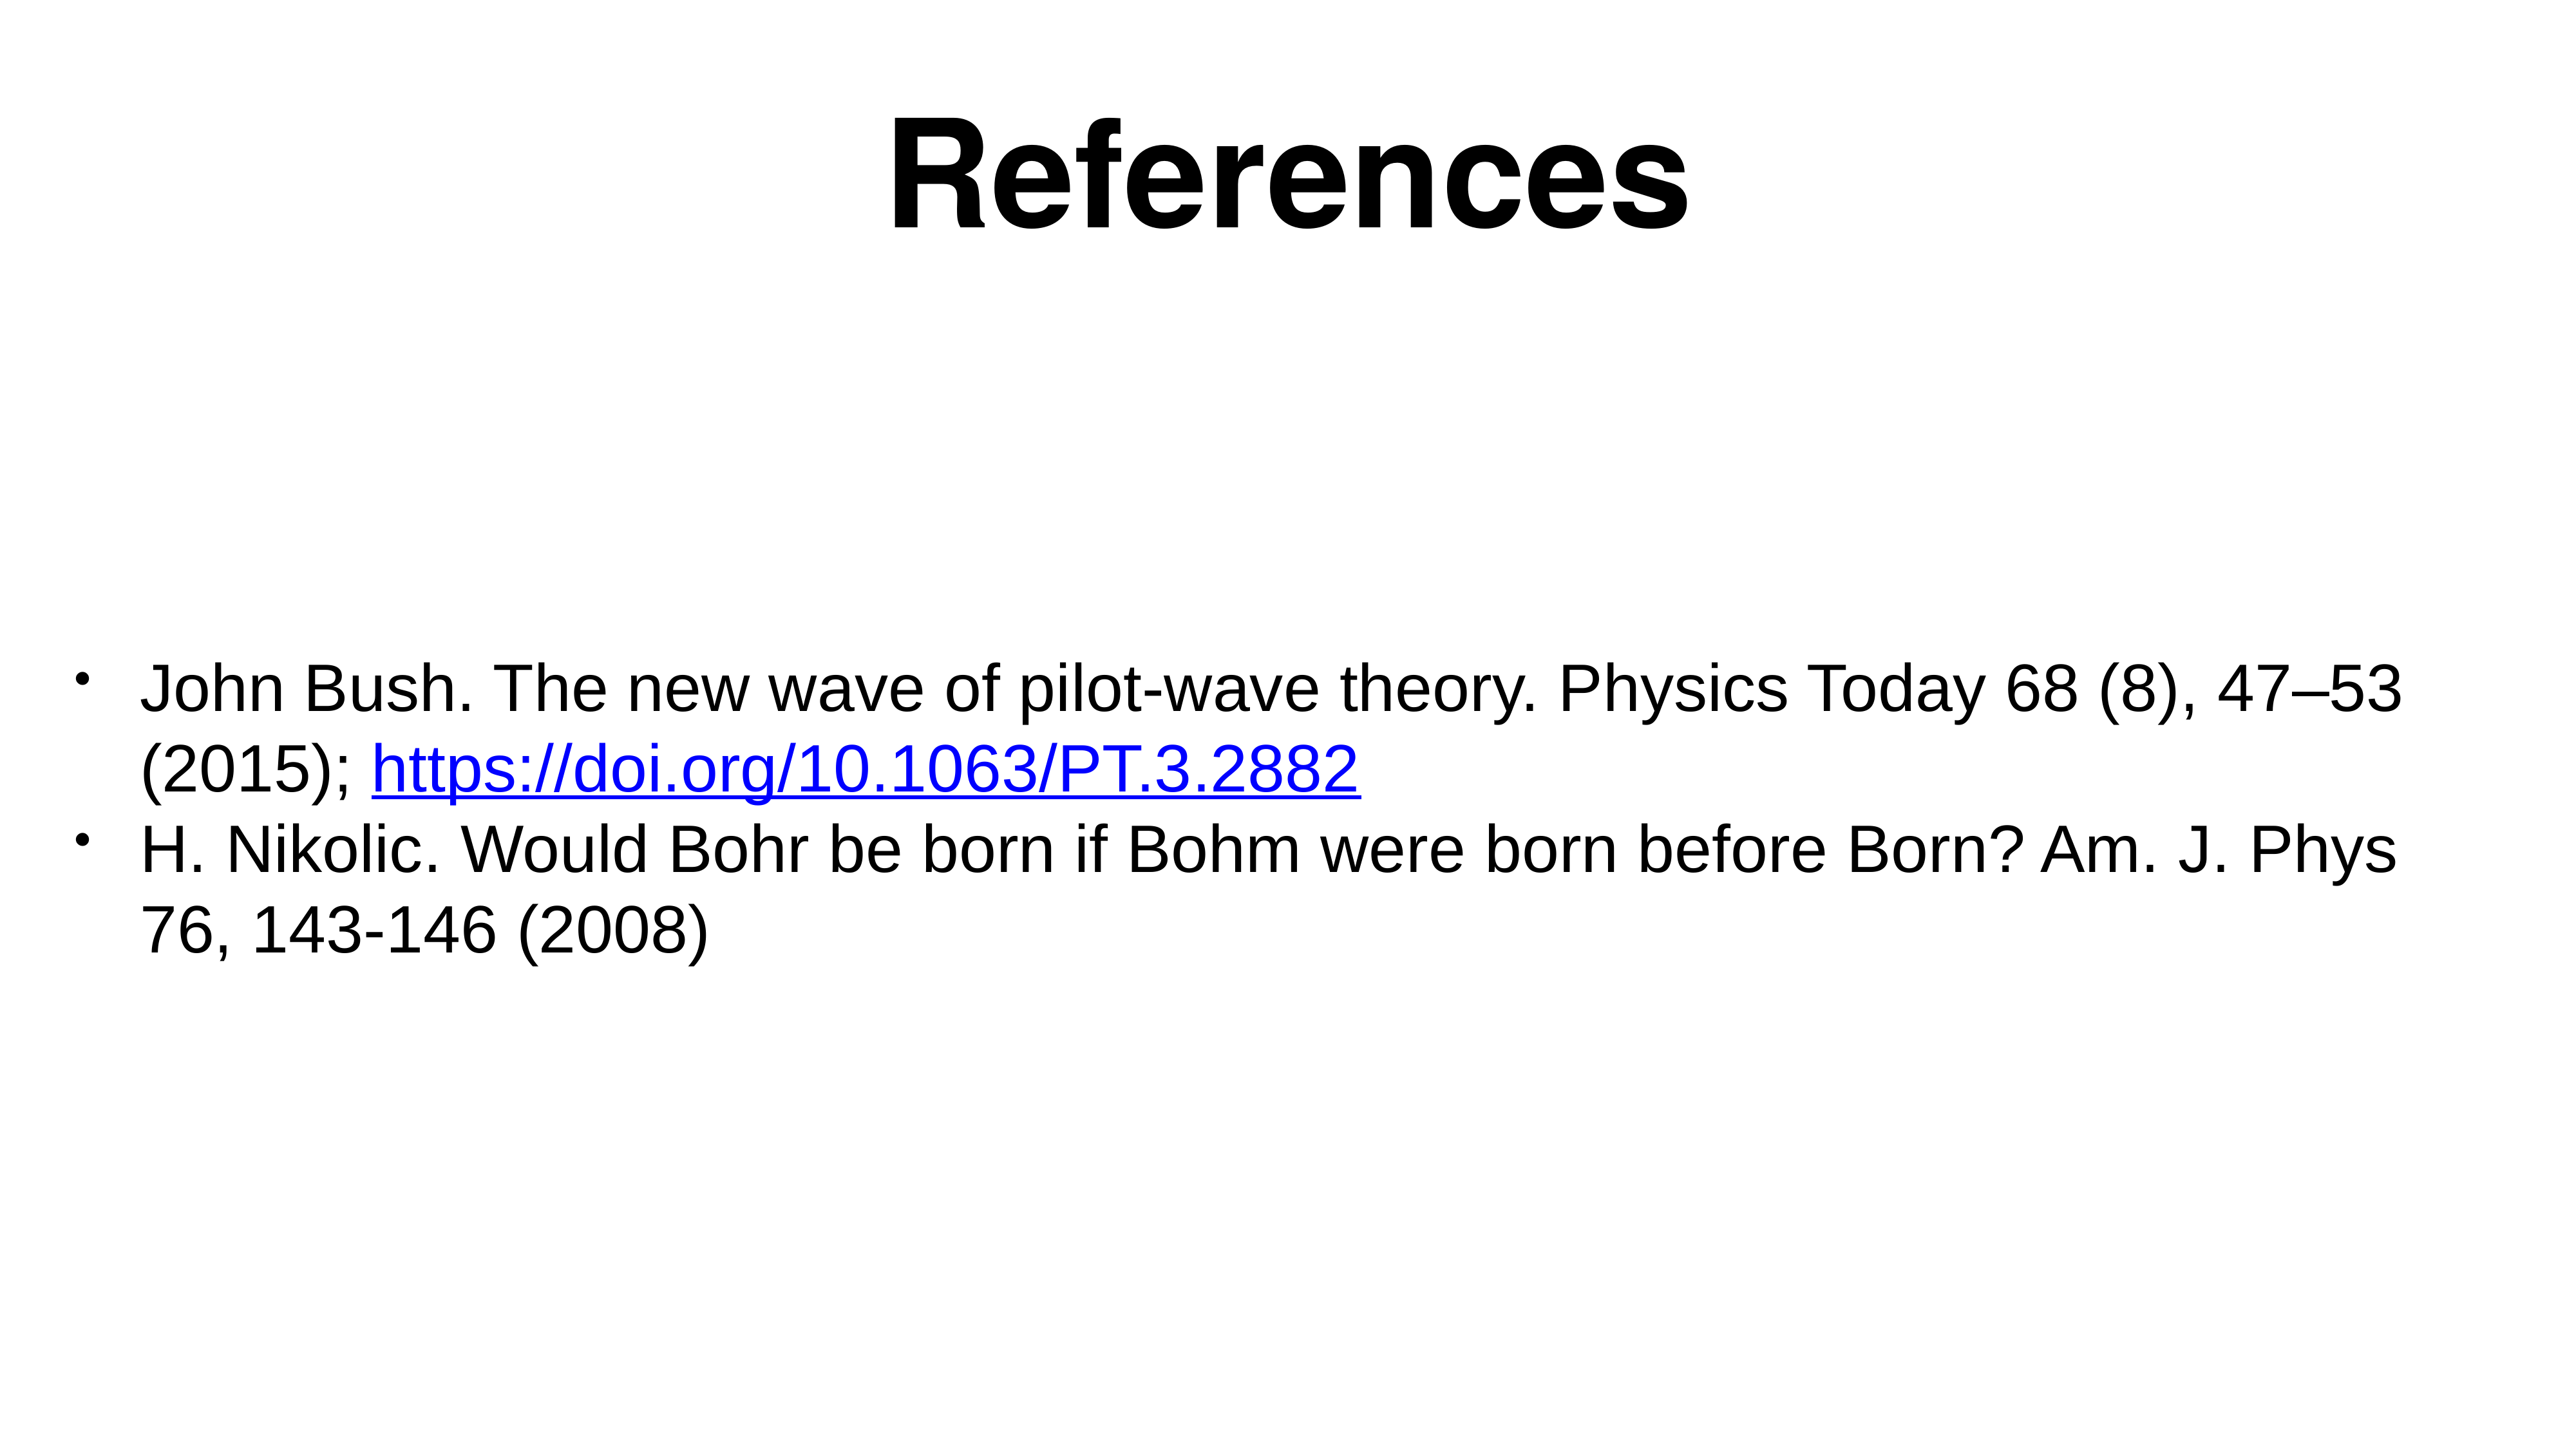

# References
John Bush. The new wave of pilot-wave theory. Physics Today 68 (8), 47–53 (2015); https://doi.org/10.1063/PT.3.2882
H. Nikolic. Would Bohr be born if Bohm were born before Born? Am. J. Phys 76, 143-146 (2008)
8